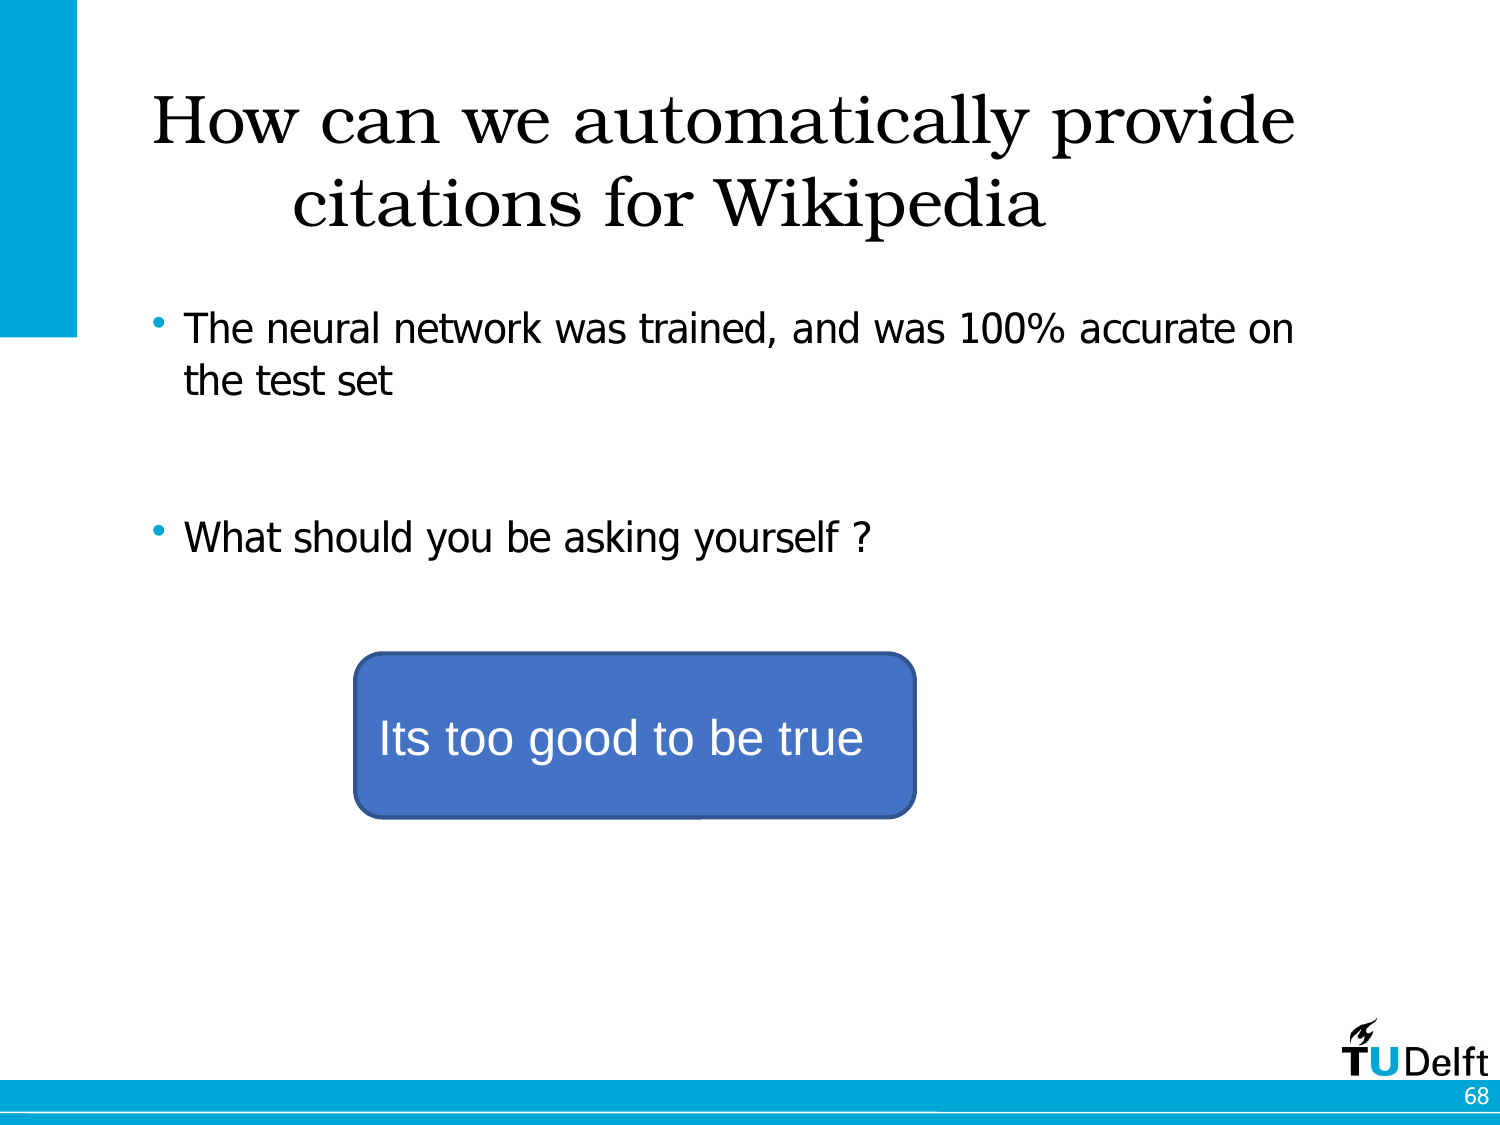

# How can we automatically provide citations for Wikipedia
The neural network was trained, and was 100% accurate on the test set

What should you be asking yourself ?

Its too good to be true